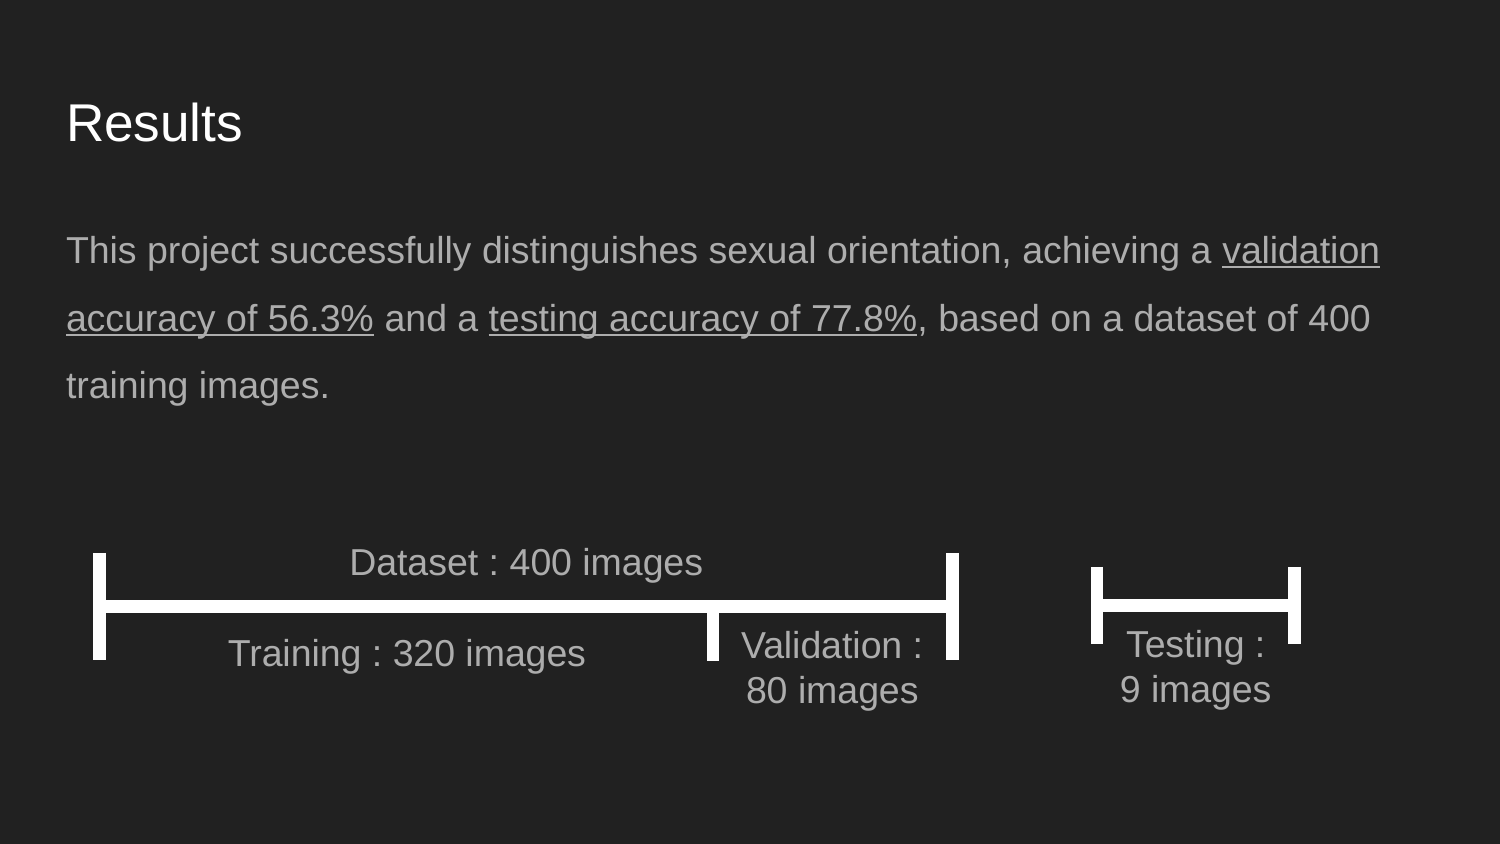

# Results
This project successfully distinguishes sexual orientation, achieving a validation accuracy of 56.3% and a testing accuracy of 77.8%, based on a dataset of 400 training images.
Dataset : 400 images
Testing : 9 images
Validation : 80 images
Training : 320 images